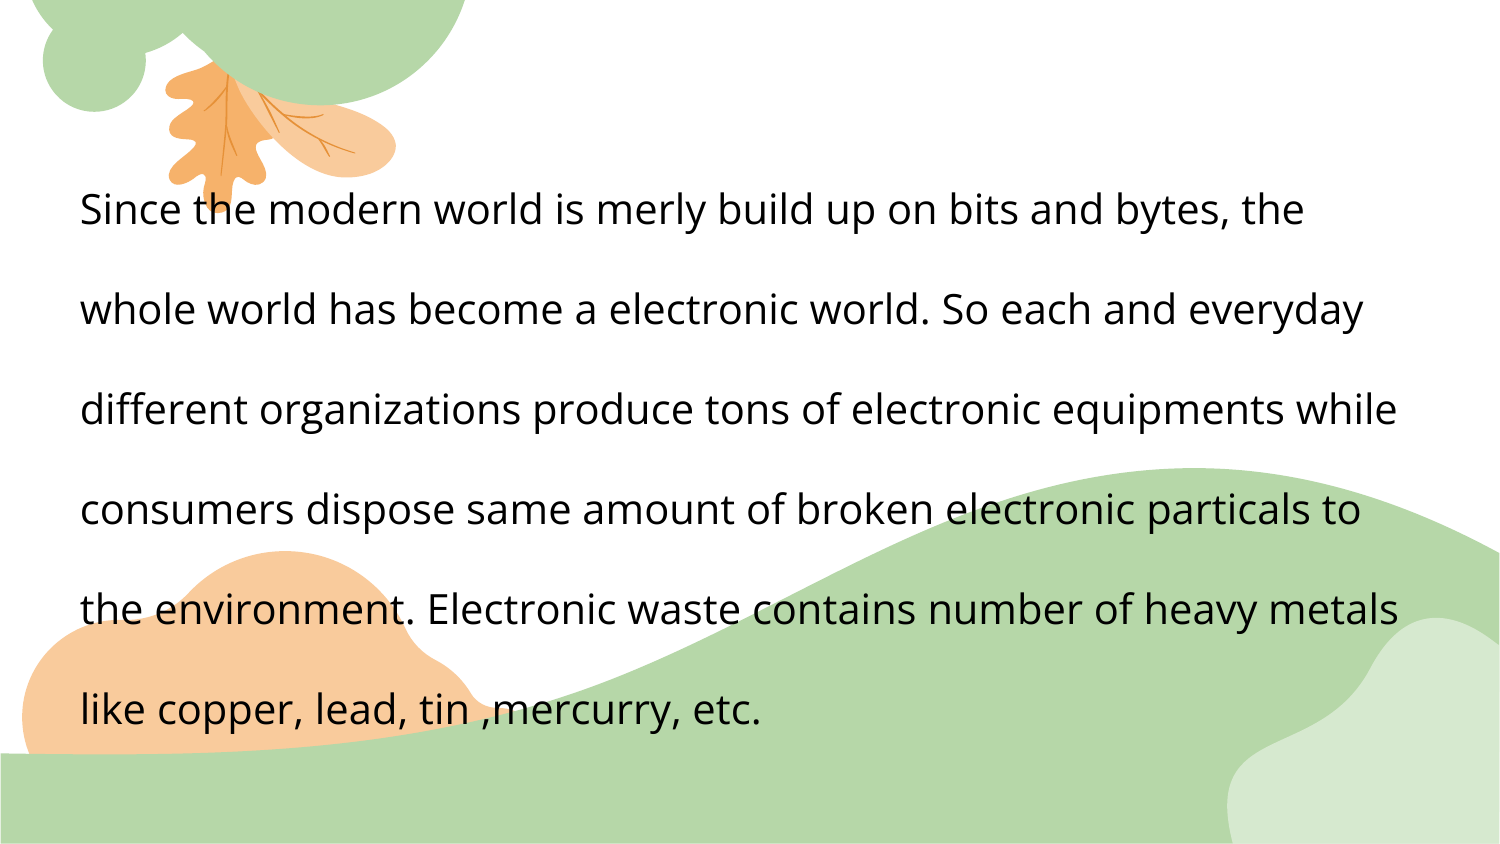

Since the modern world is merly build up on bits and bytes, the whole world has become a electronic world. So each and everyday different organizations produce tons of electronic equipments while consumers dispose same amount of broken electronic particals to the environment. Electronic waste contains number of heavy metals like copper, lead, tin ,mercurry, etc.